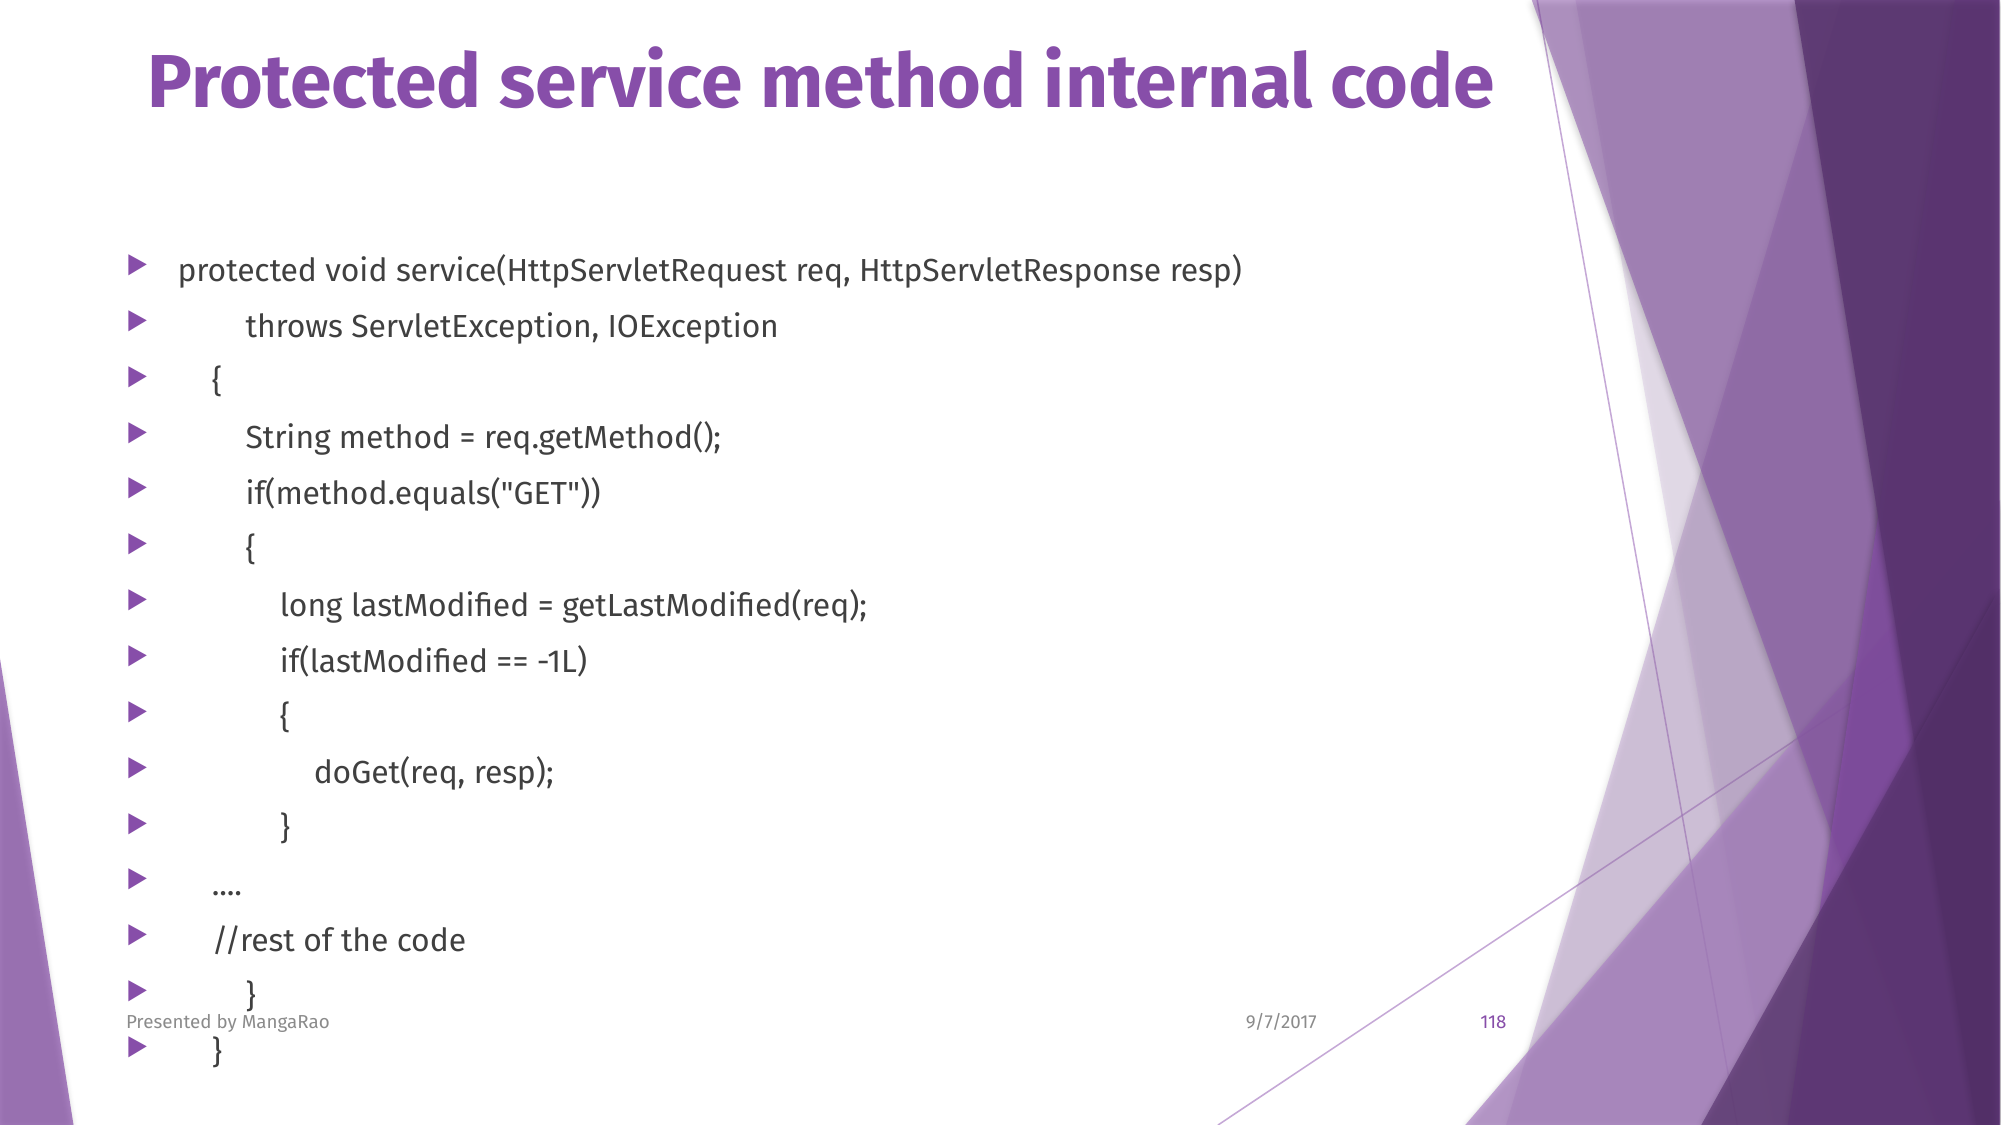

# Protected service method internal code
protected void service(HttpServletRequest req, HttpServletResponse resp)
        throws ServletException, IOException
    {
        String method = req.getMethod();
        if(method.equals("GET"))
        {
            long lastModified = getLastModified(req);
            if(lastModified == -1L)
            {
                doGet(req, resp);
            }
    ....
    //rest of the code
        }
    }
Presented by MangaRao
9/7/2017
118